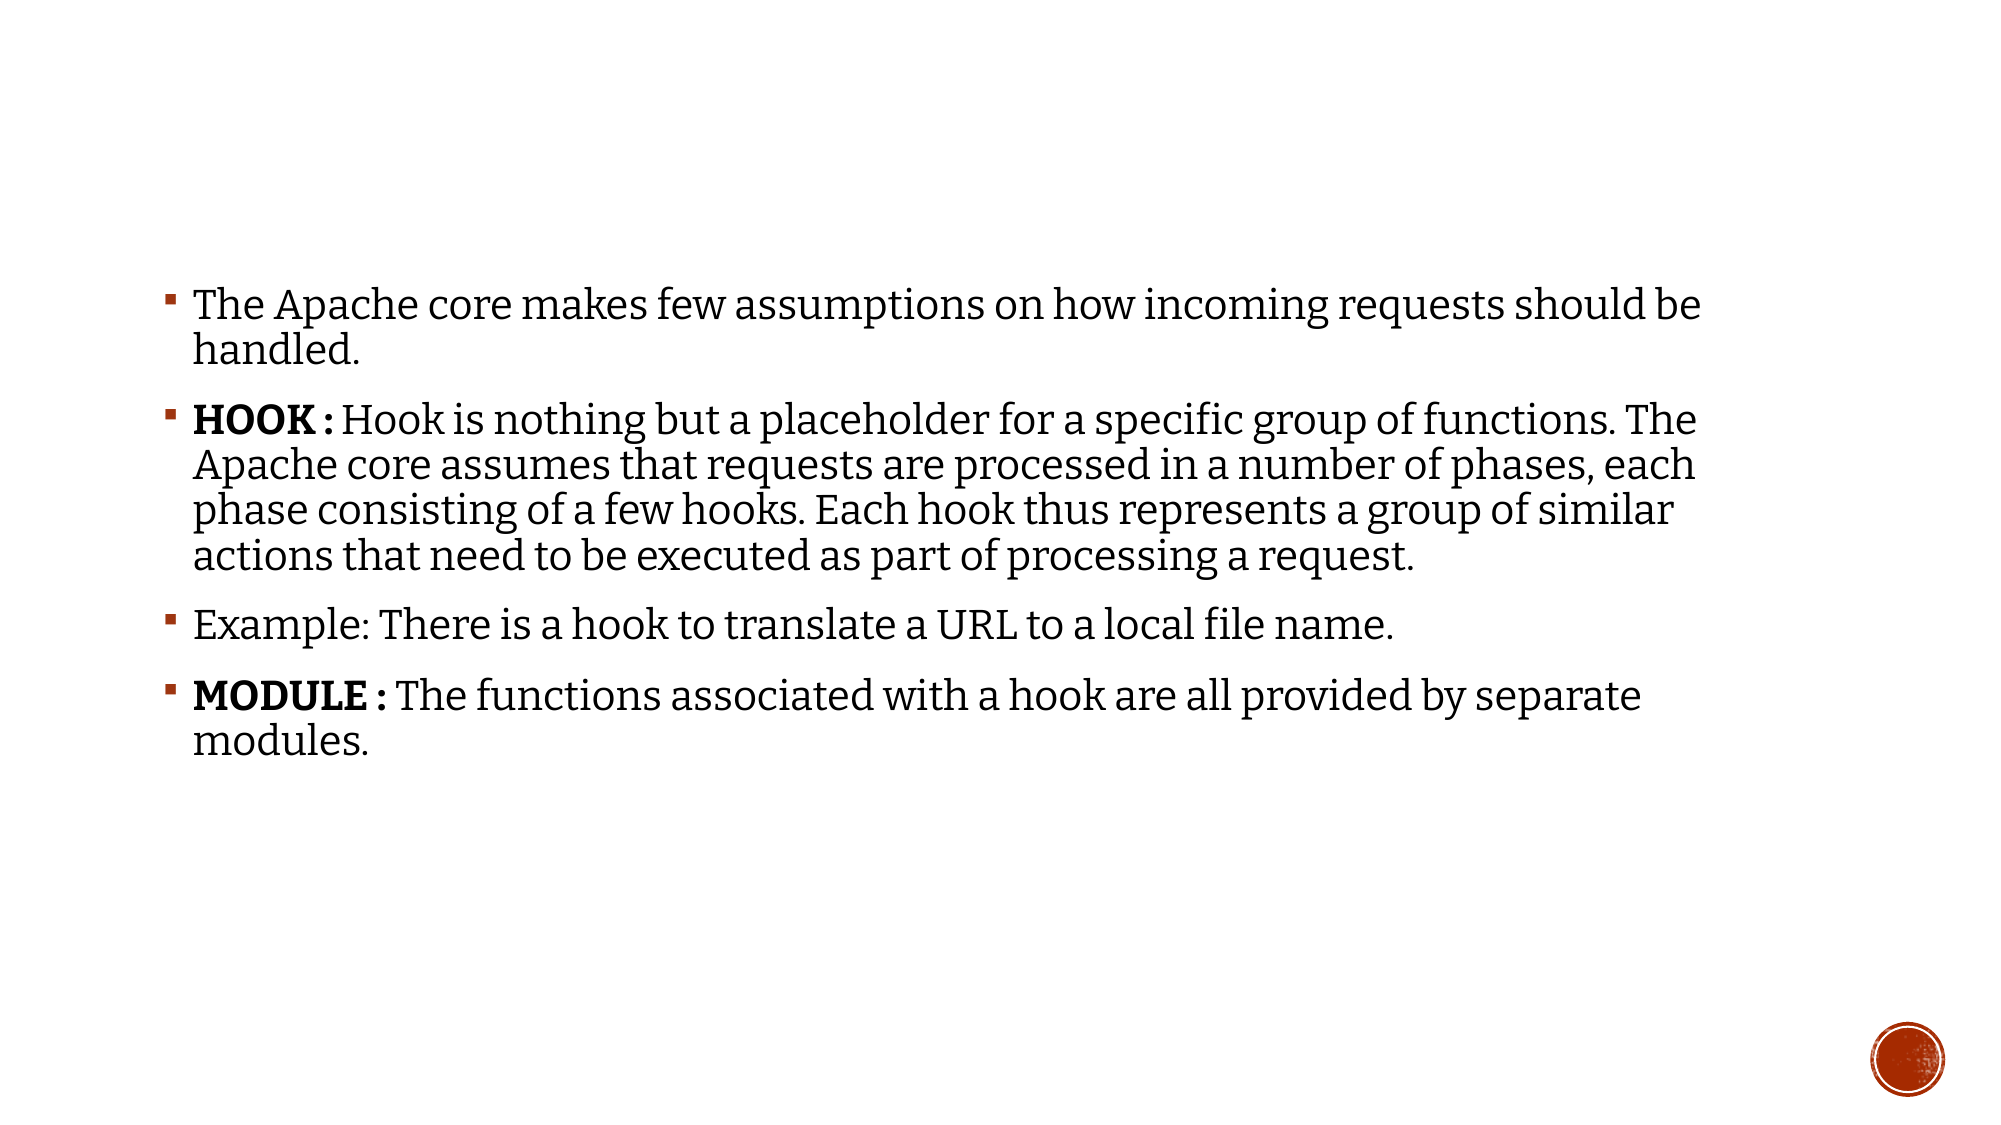

The Apache core makes few assumptions on how incoming requests should be handled.
HOOK : Hook is nothing but a placeholder for a specific group of functions. The Apache core assumes that requests are processed in a number of phases, each phase consisting of a few hooks. Each hook thus represents a group of similar actions that need to be executed as part of processing a request.
Example: There is a hook to translate a URL to a local file name.
MODULE : The functions associated with a hook are all provided by separate modules.